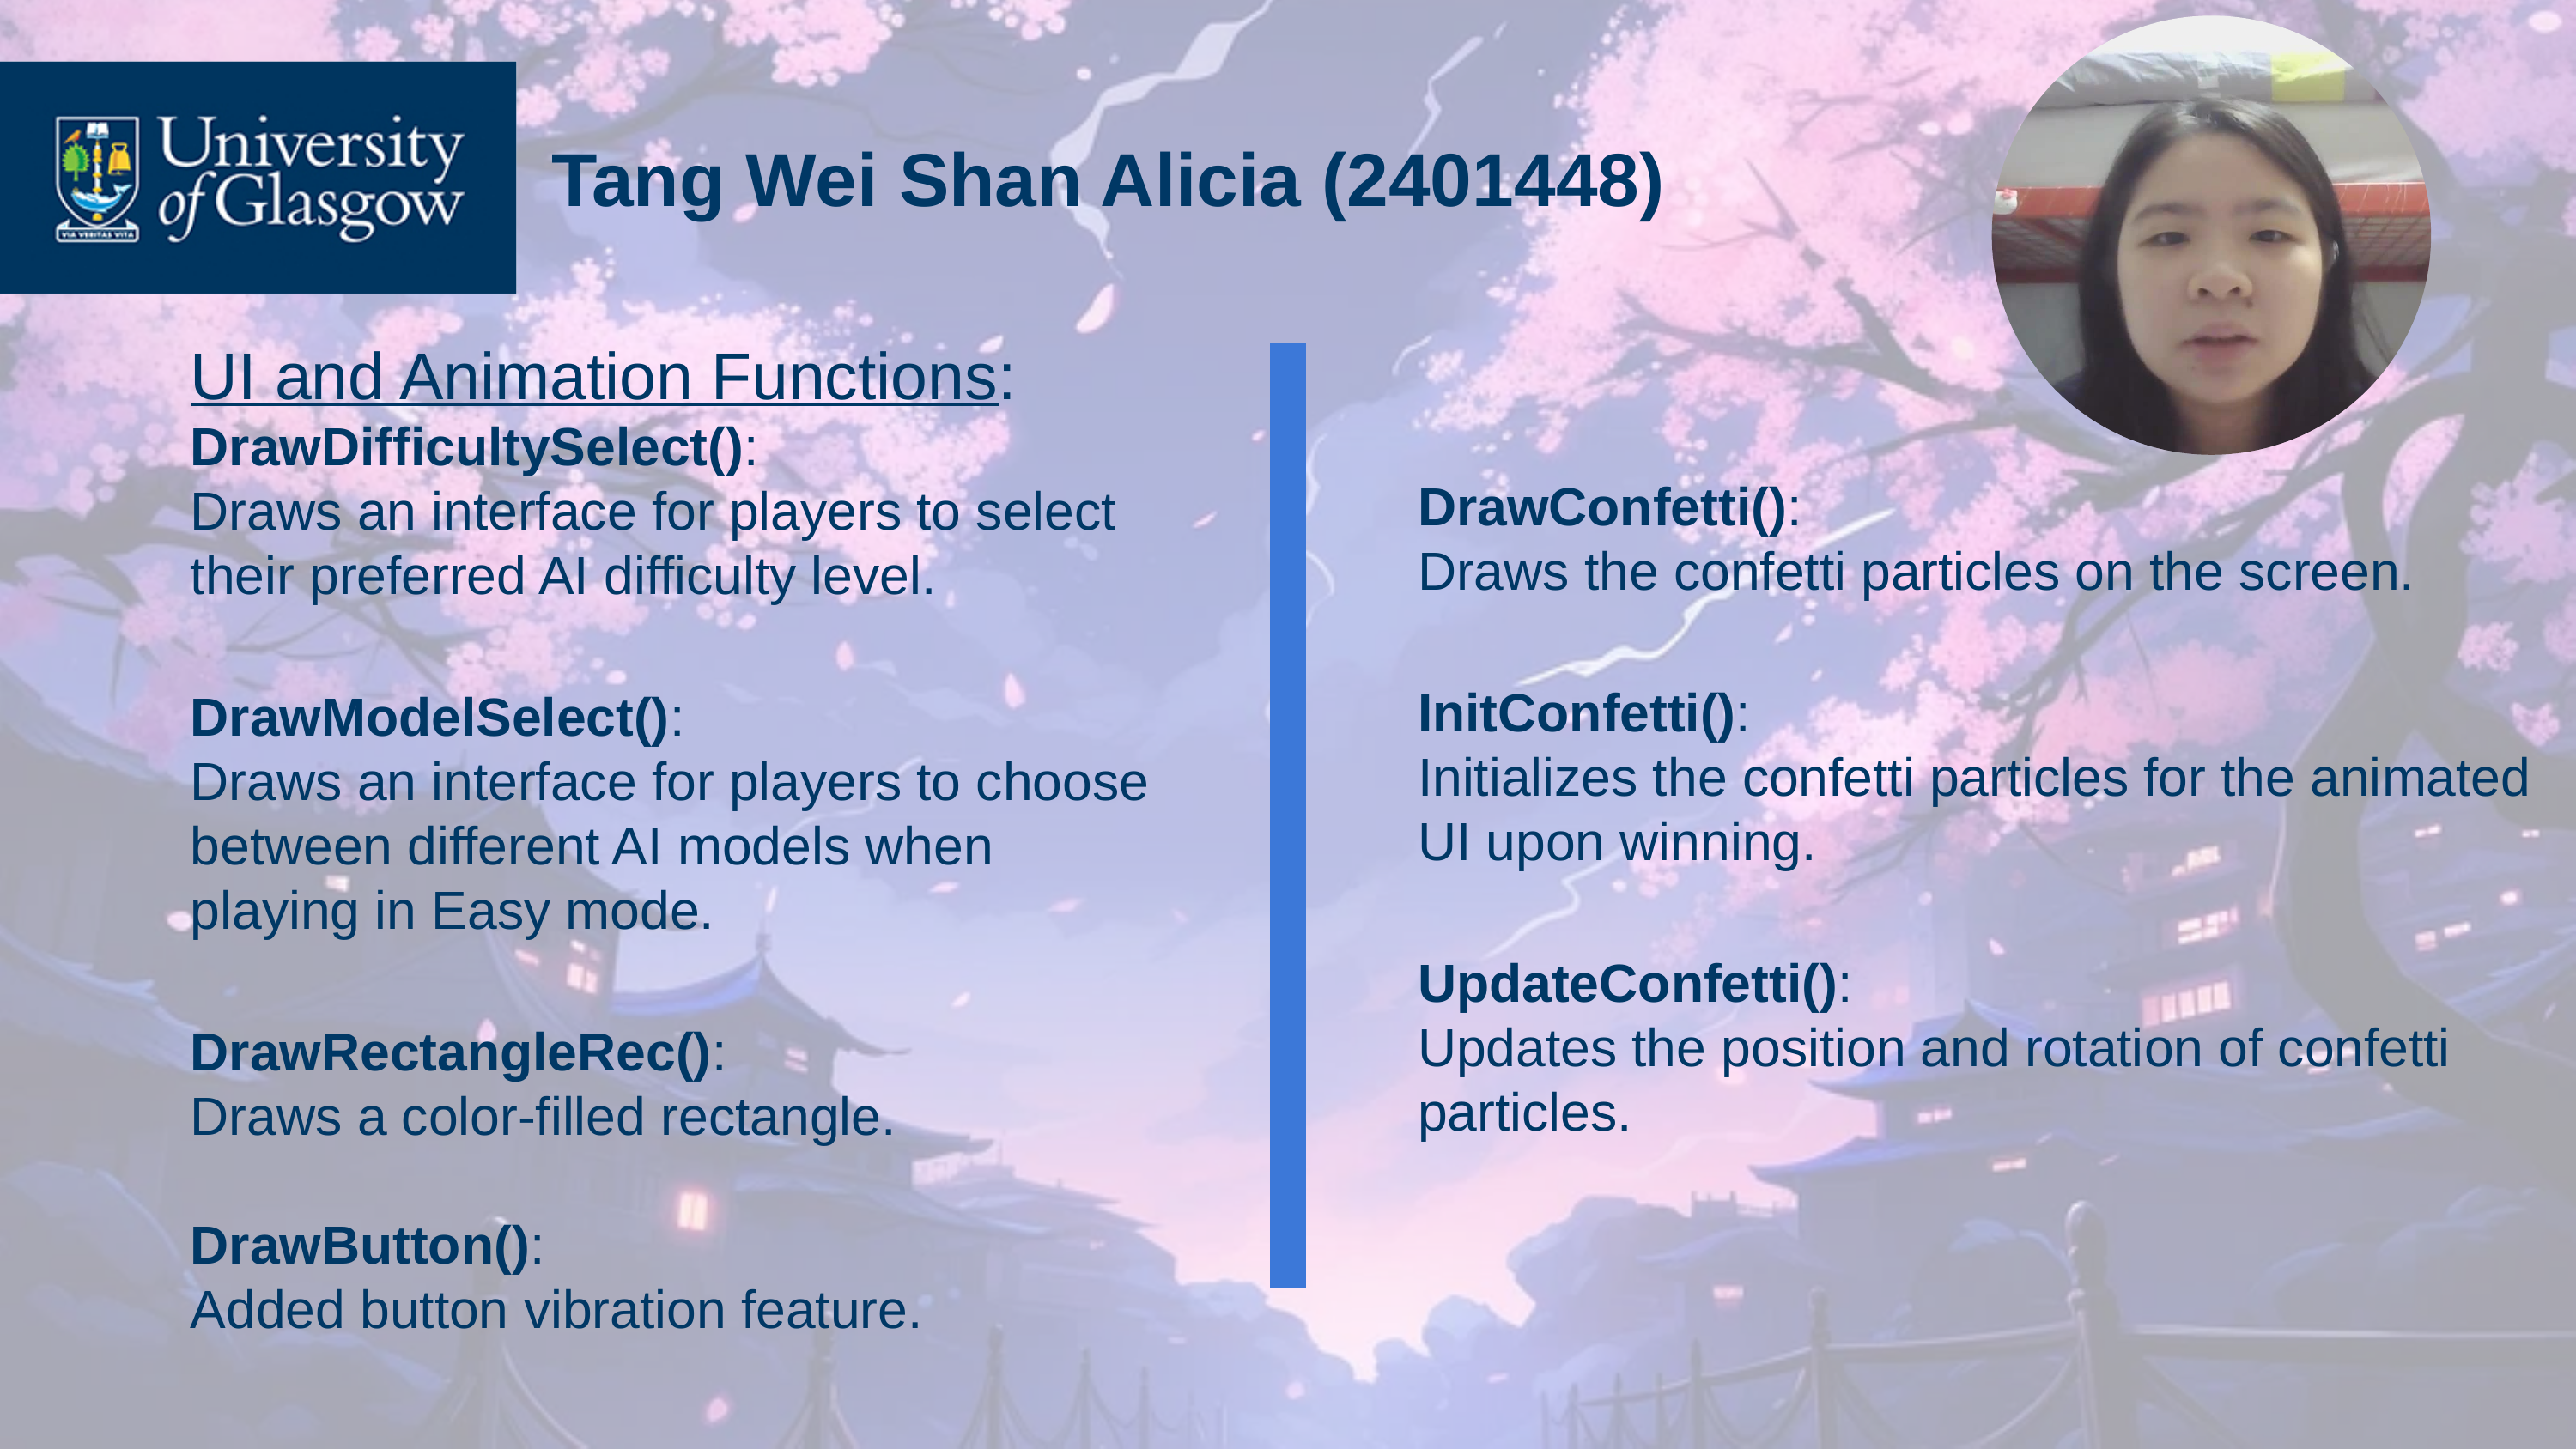

Tang Wei Shan Alicia (2401448)
UI and Animation Functions:
DrawDifficultySelect():
Draws an interface for players to select their preferred AI difficulty level.

DrawModelSelect():
Draws an interface for players to choose between different AI models when playing in Easy mode.

DrawRectangleRec():
Draws a color-filled rectangle.

DrawButton():
Added button vibration feature.

DrawConfetti():
Draws the confetti particles on the screen.

InitConfetti():
Initializes the confetti particles for the animated UI upon winning.

UpdateConfetti():
Updates the position and rotation of confetti particles.